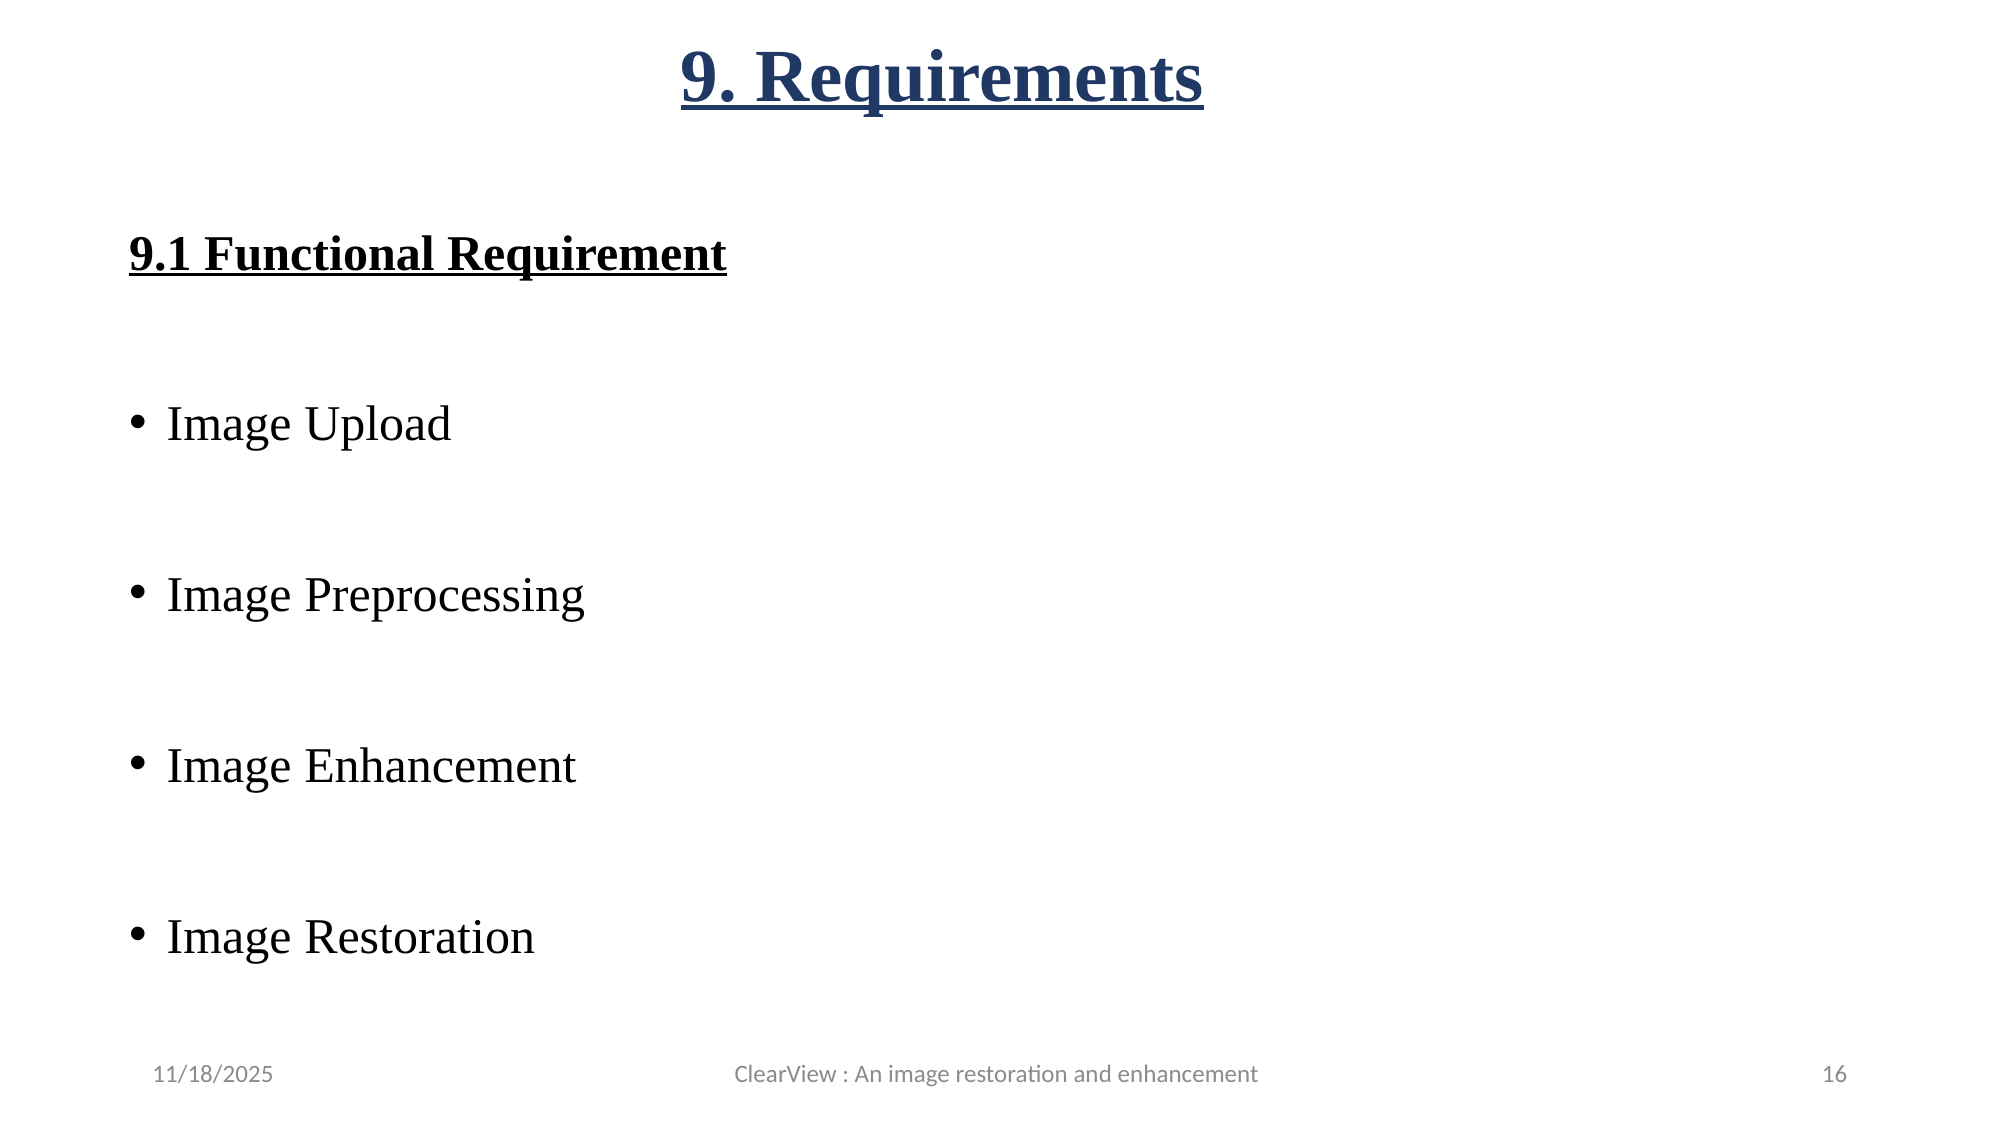

# 9. Requirements
9.1 Functional Requirement
Image Upload
Image Preprocessing
Image Enhancement
Image Restoration

11/18/2025
ClearView : An image restoration and enhancement
16